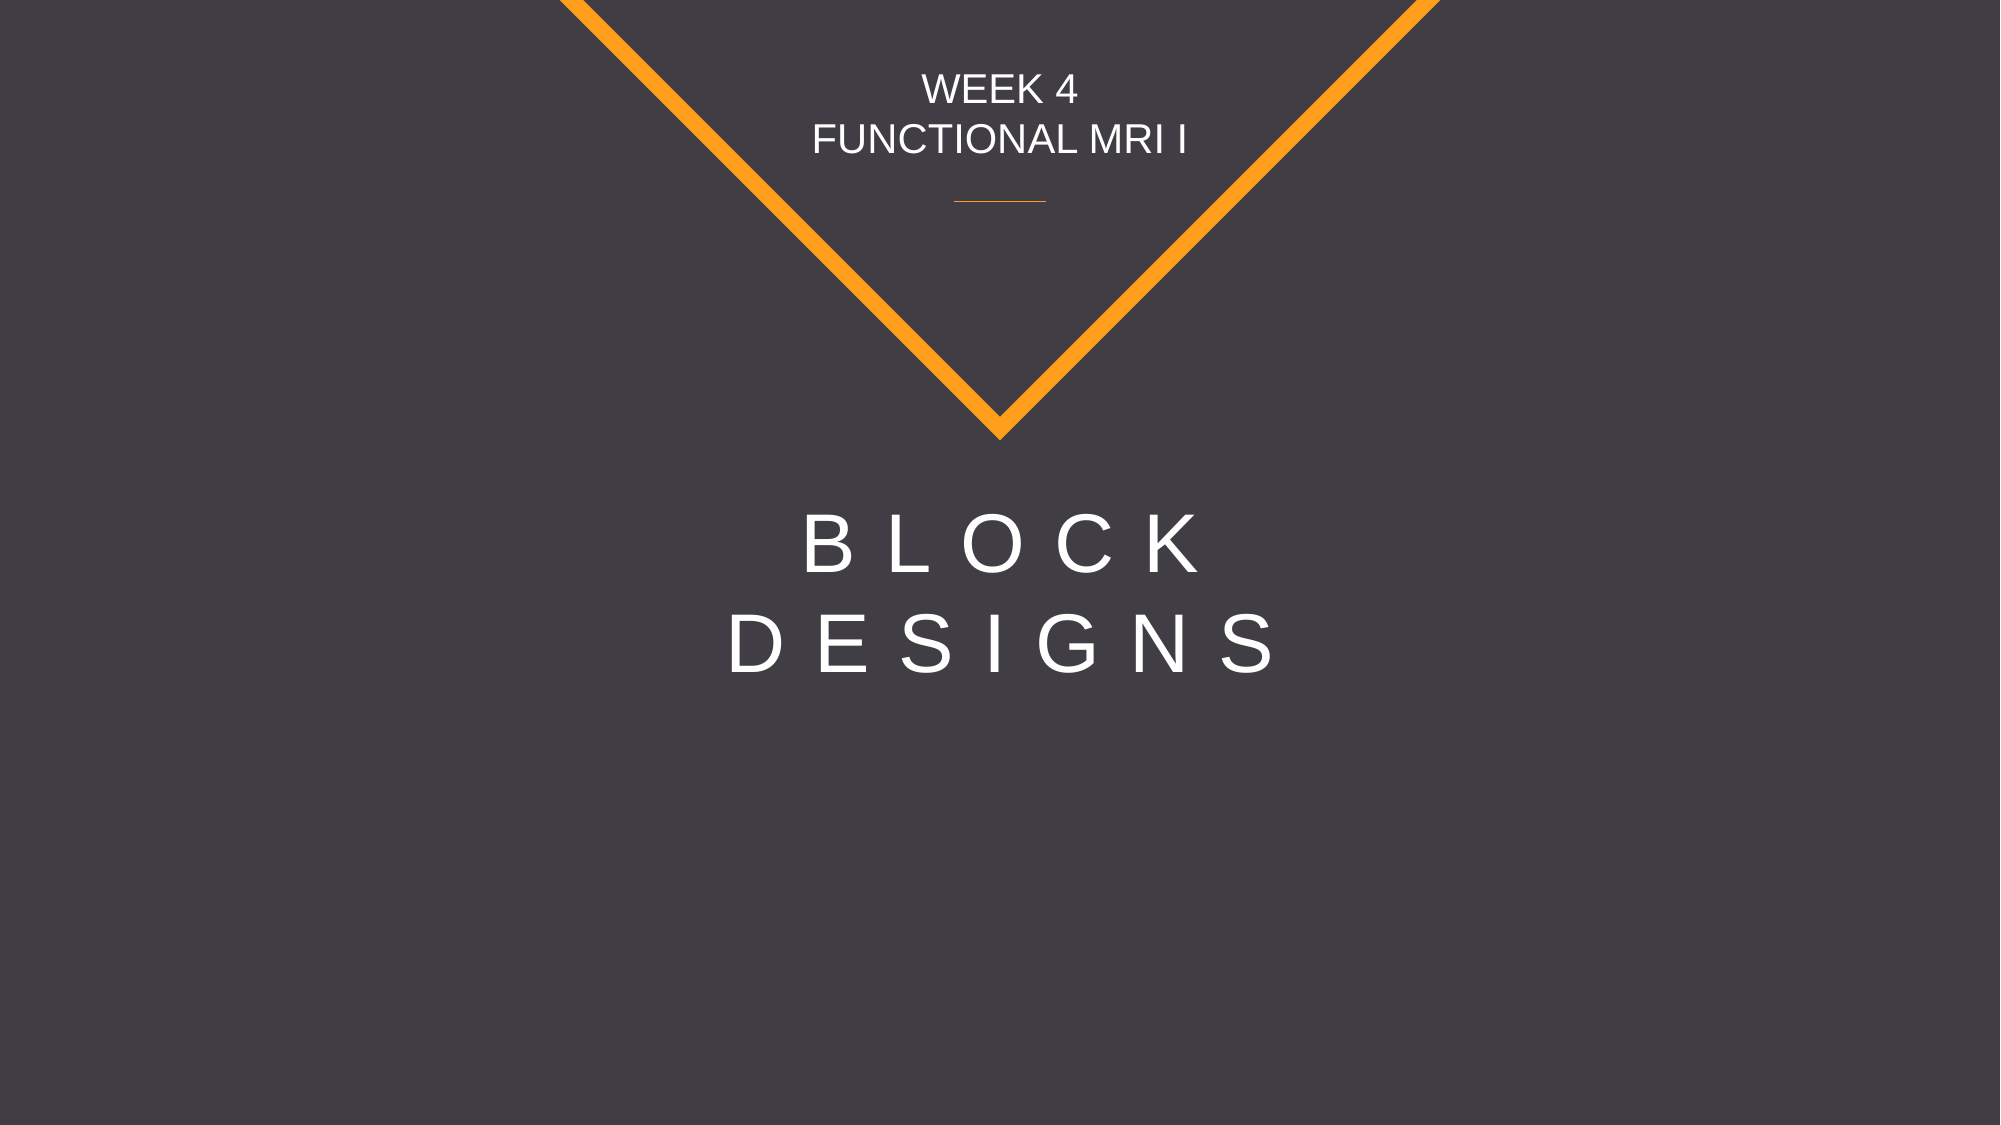

WEEK 4
FUNCTIONAL MRI I
BLOCK
DESIGNS